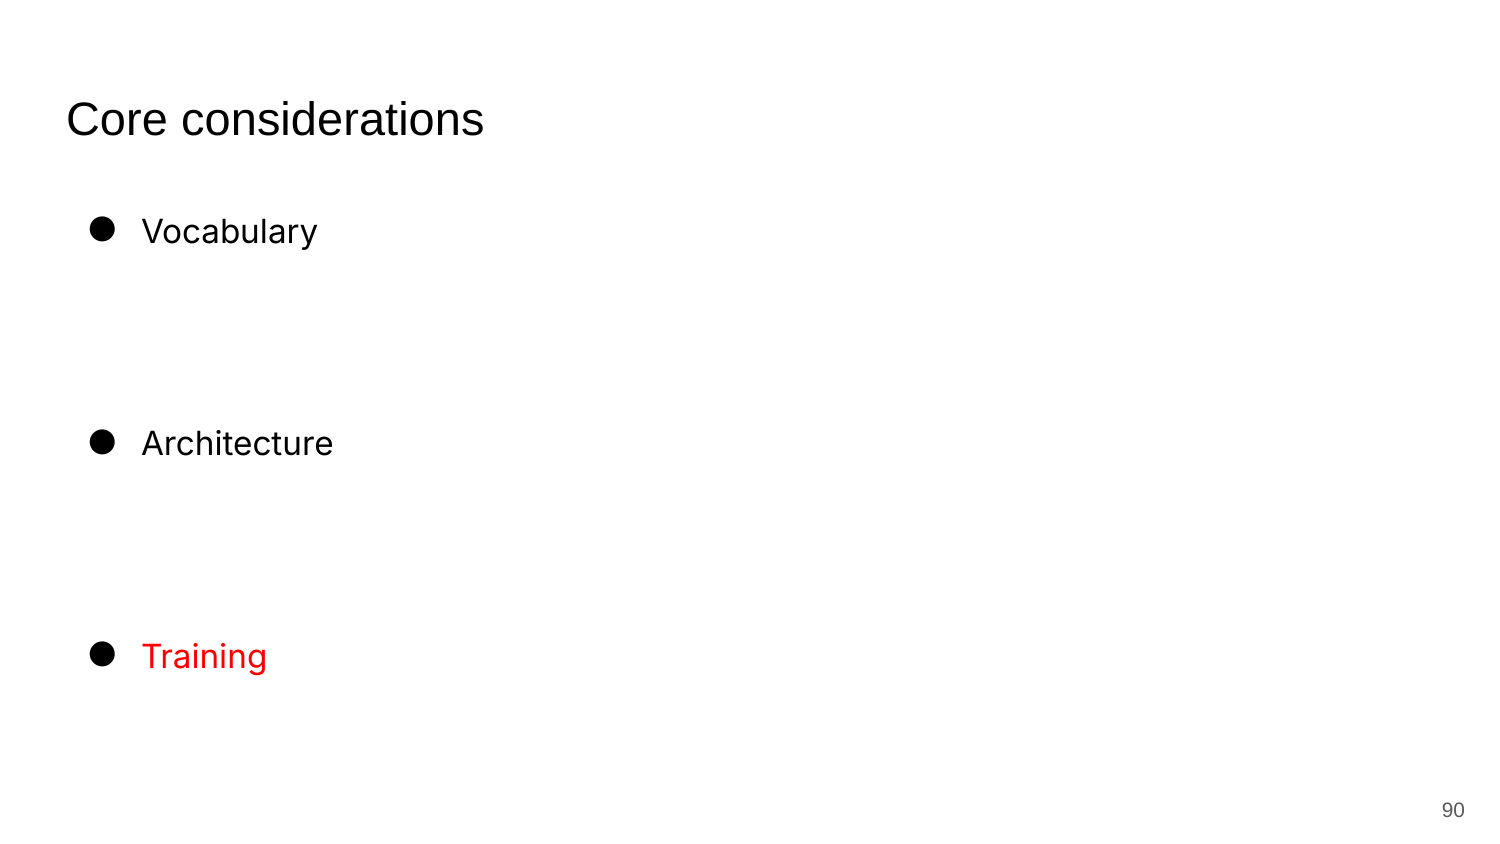

# Core considerations
Vocabulary

Architecture

Training
90